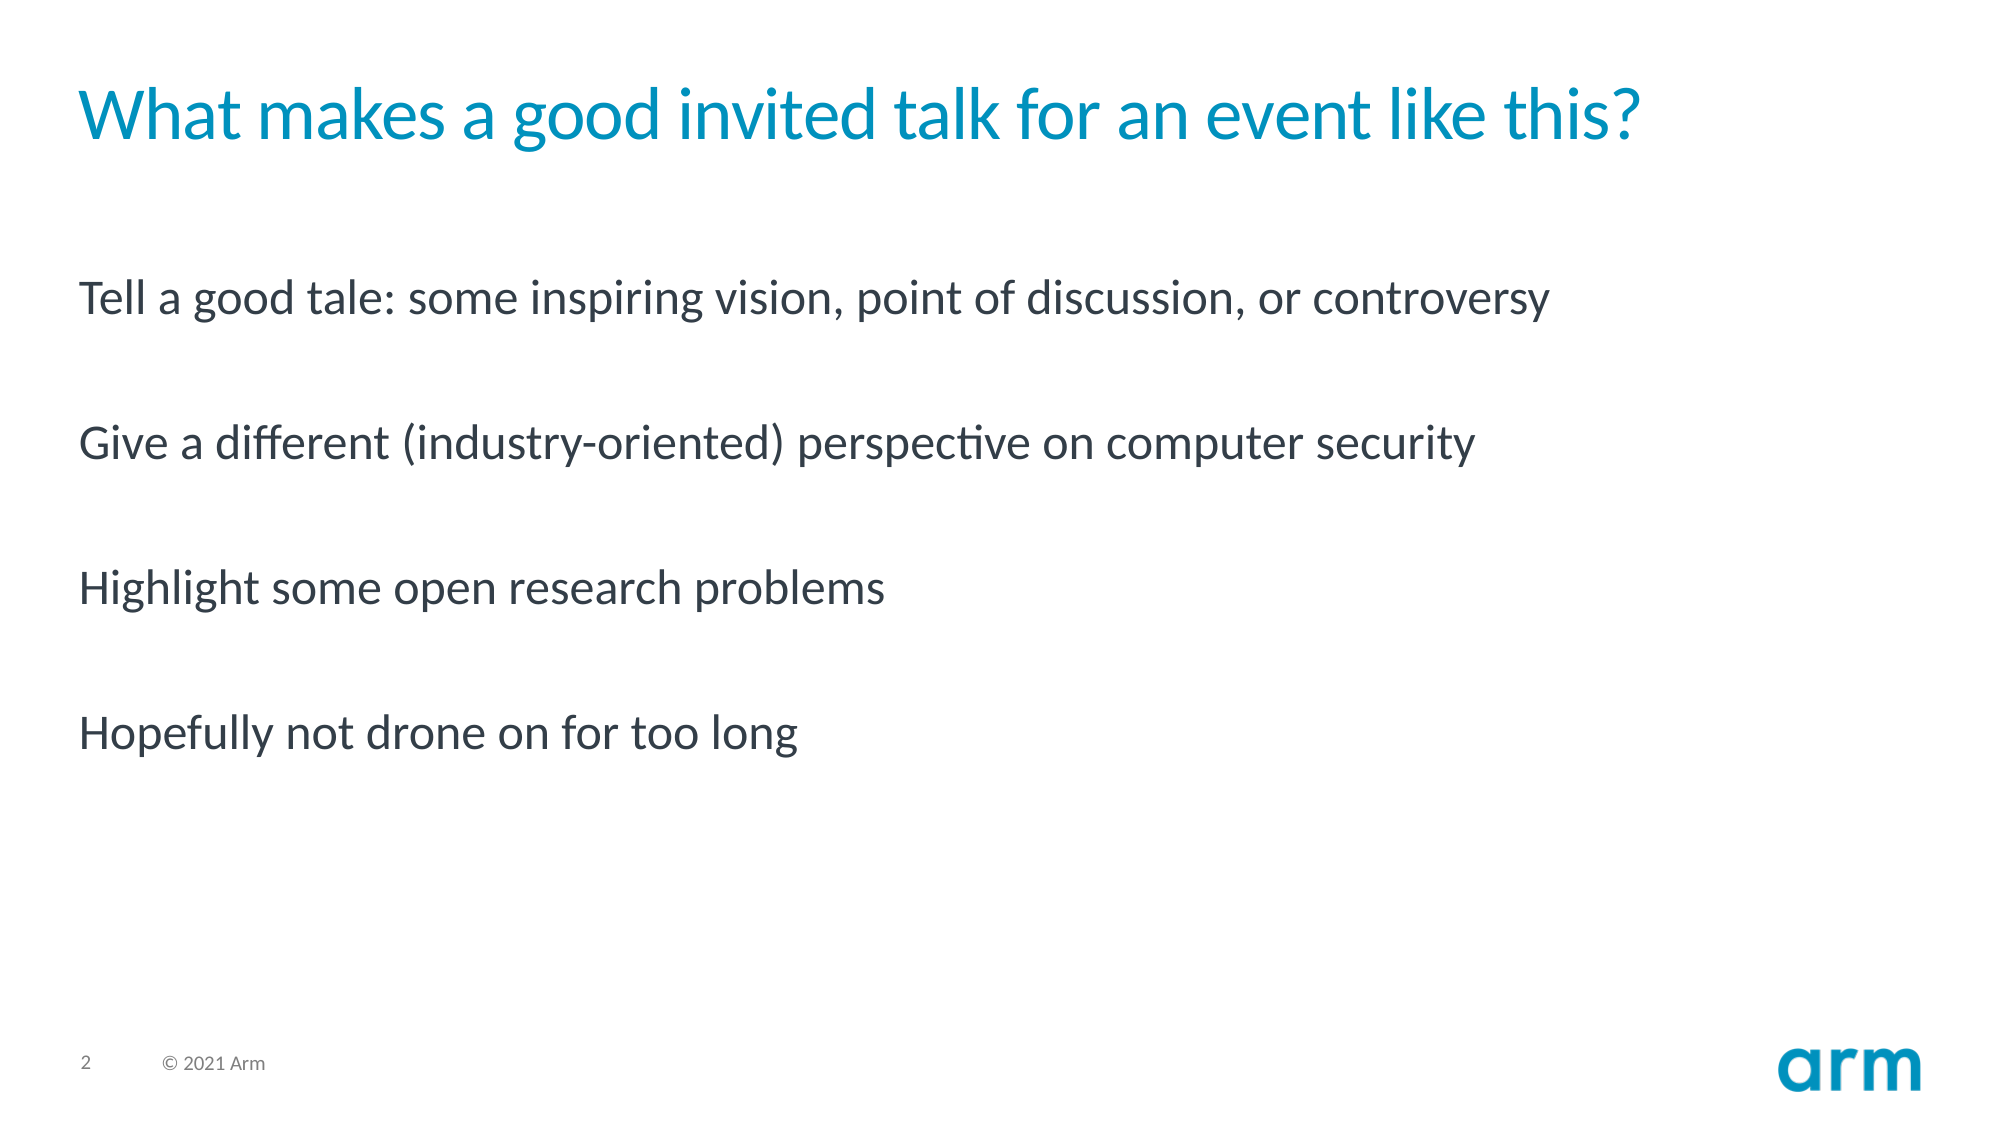

# What makes a good invited talk for an event like this?

Tell a good tale: some inspiring vision, point of discussion, or controversy

Give a different (industry-oriented) perspective on computer security

Highlight some open research problems

Hopefully not drone on for too long